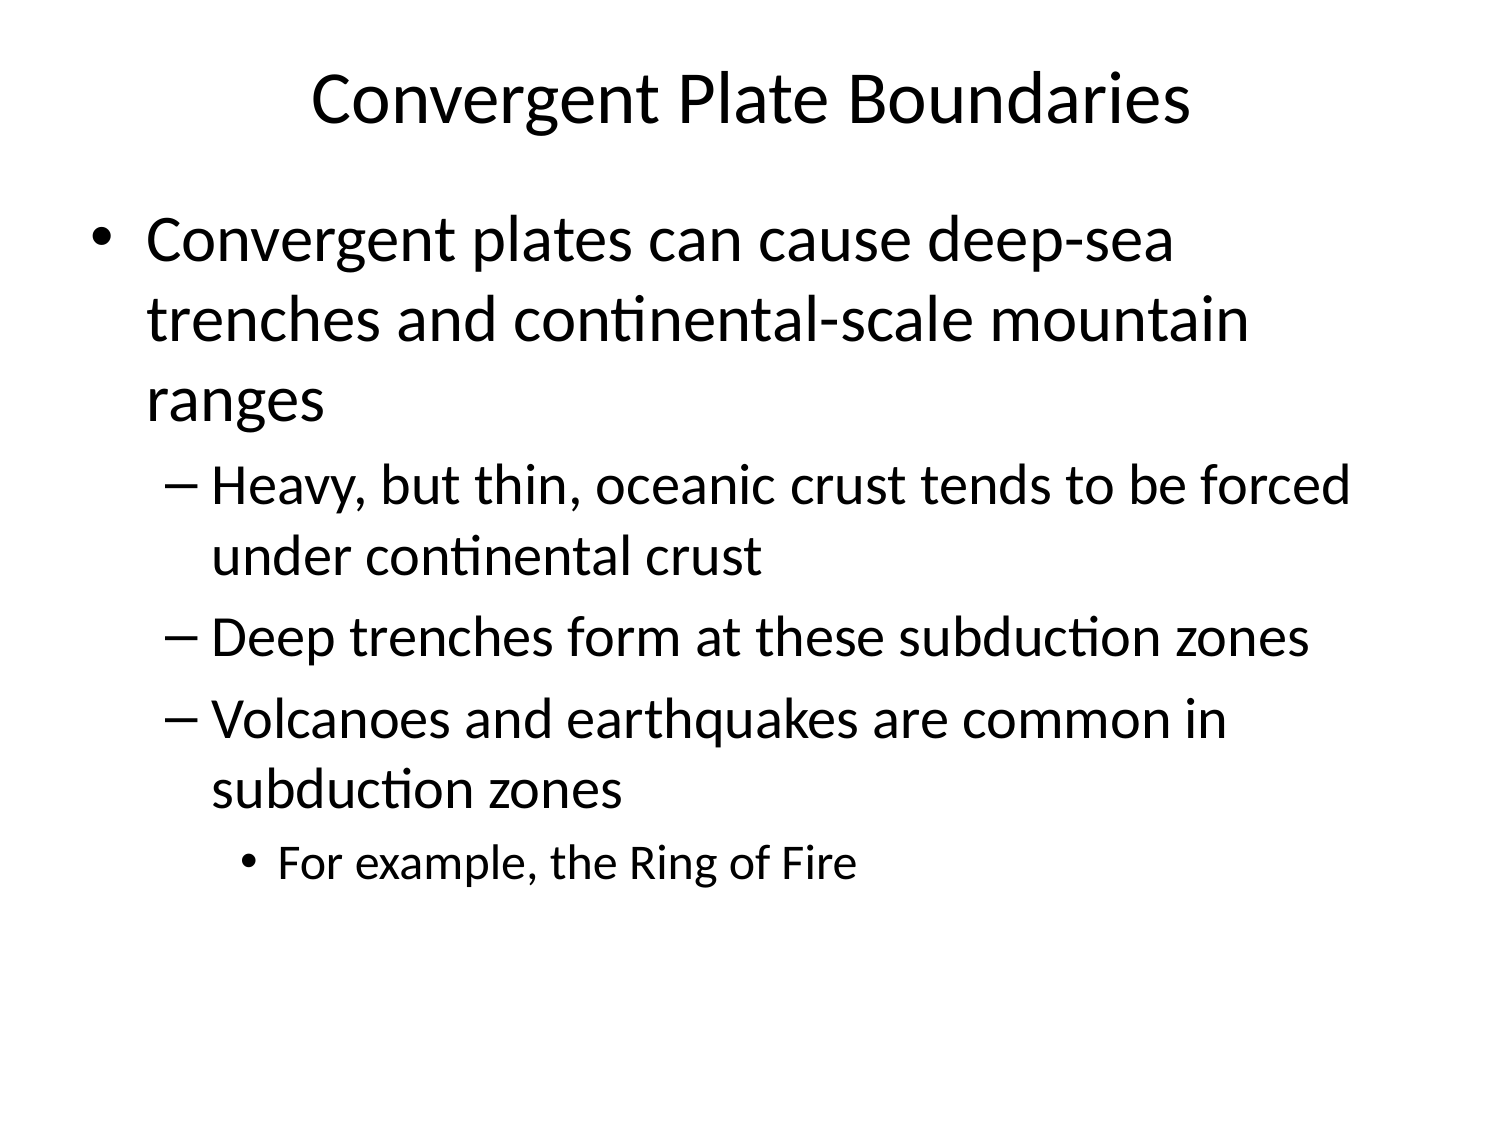

# Convergent Plate Boundaries
Convergent plates can cause deep-sea trenches and continental-scale mountain ranges
Heavy, but thin, oceanic crust tends to be forced under continental crust
Deep trenches form at these subduction zones
Volcanoes and earthquakes are common in subduction zones
For example, the Ring of Fire